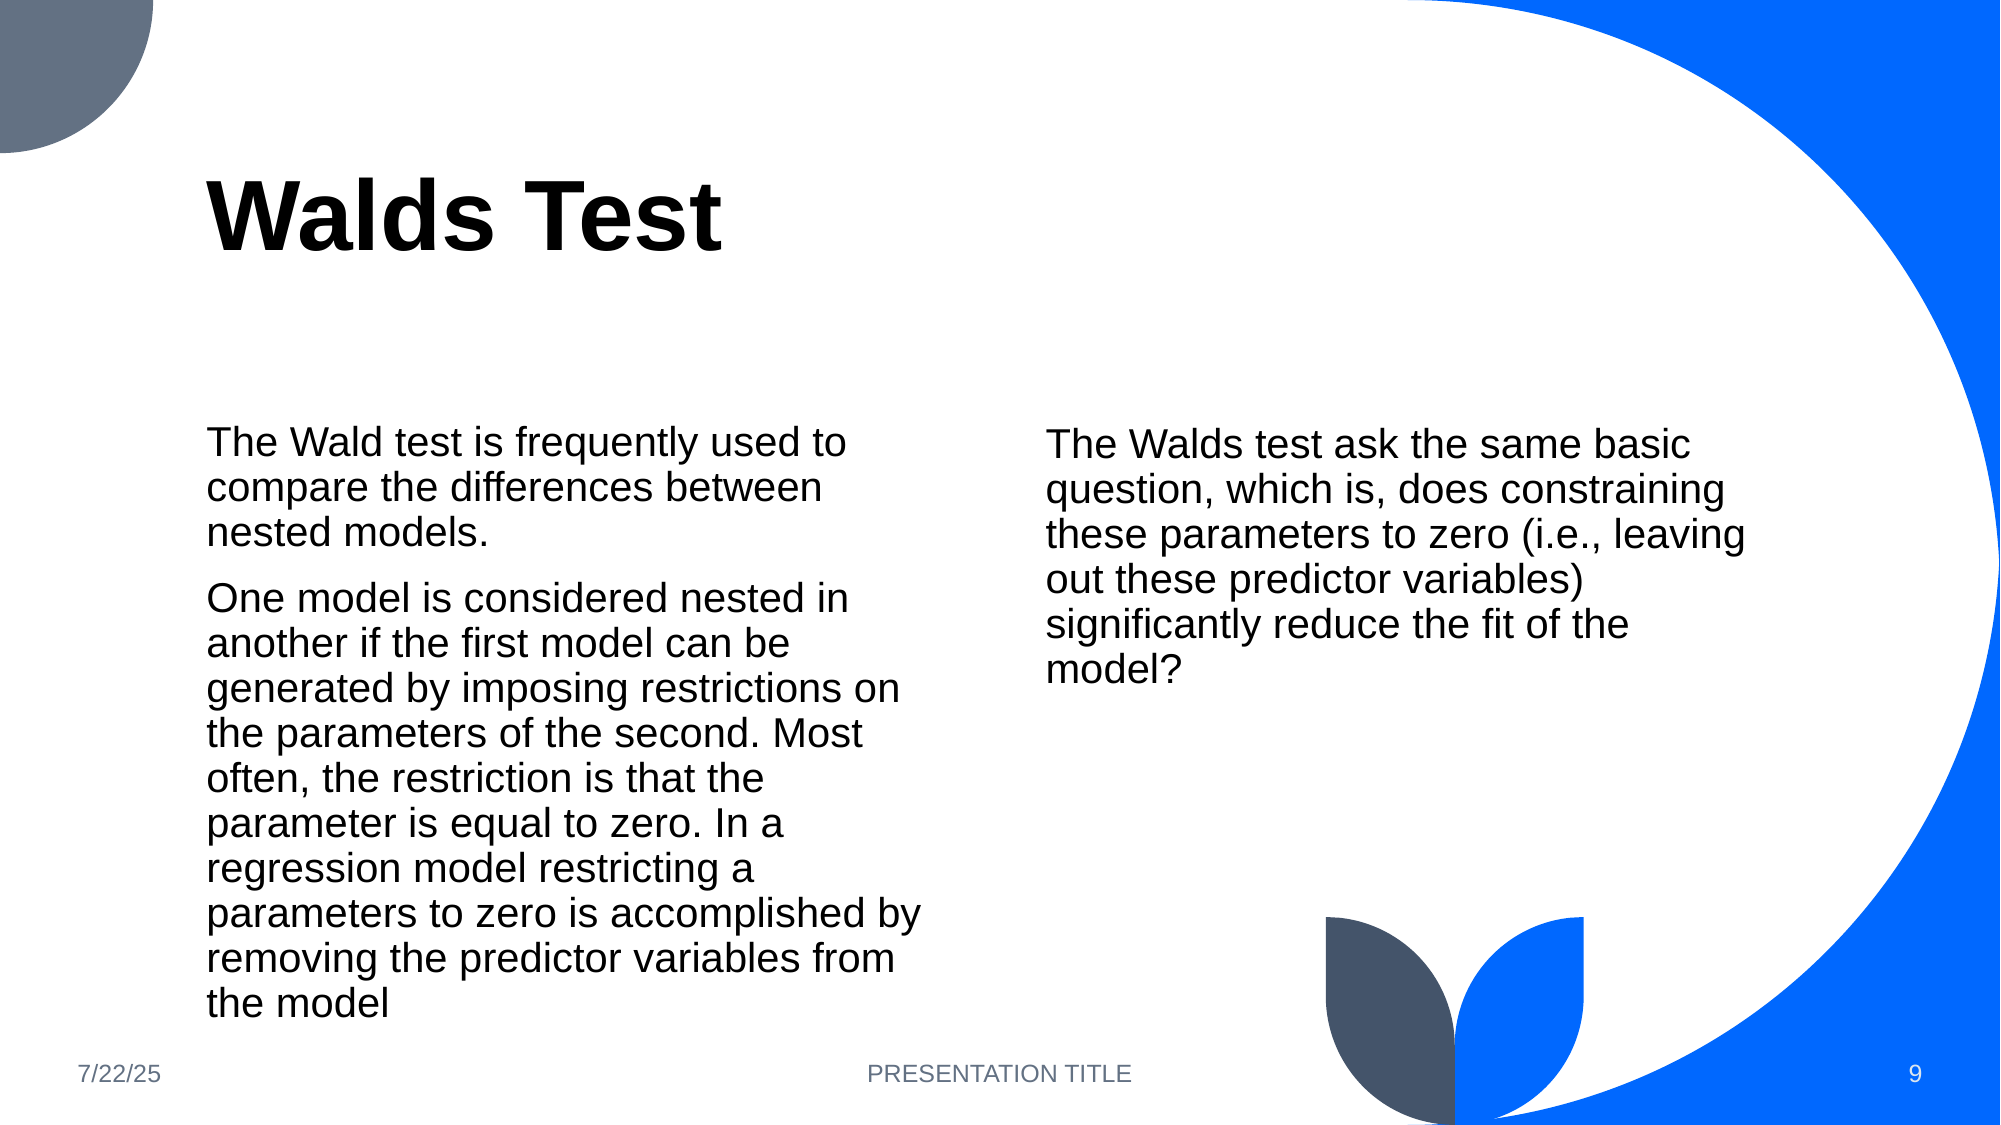

# Walds Test
The Wald test is frequently used to compare the differences between nested models.
One model is considered nested in another if the first model can be generated by imposing restrictions on the parameters of the second. Most often, the restriction is that the parameter is equal to zero. In a regression model restricting a parameters to zero is accomplished by removing the predictor variables from the model
The Walds test ask the same basic question, which is, does constraining these parameters to zero (i.e., leaving out these predictor variables) significantly reduce the fit of the model?
7/22/25
PRESENTATION TITLE
9